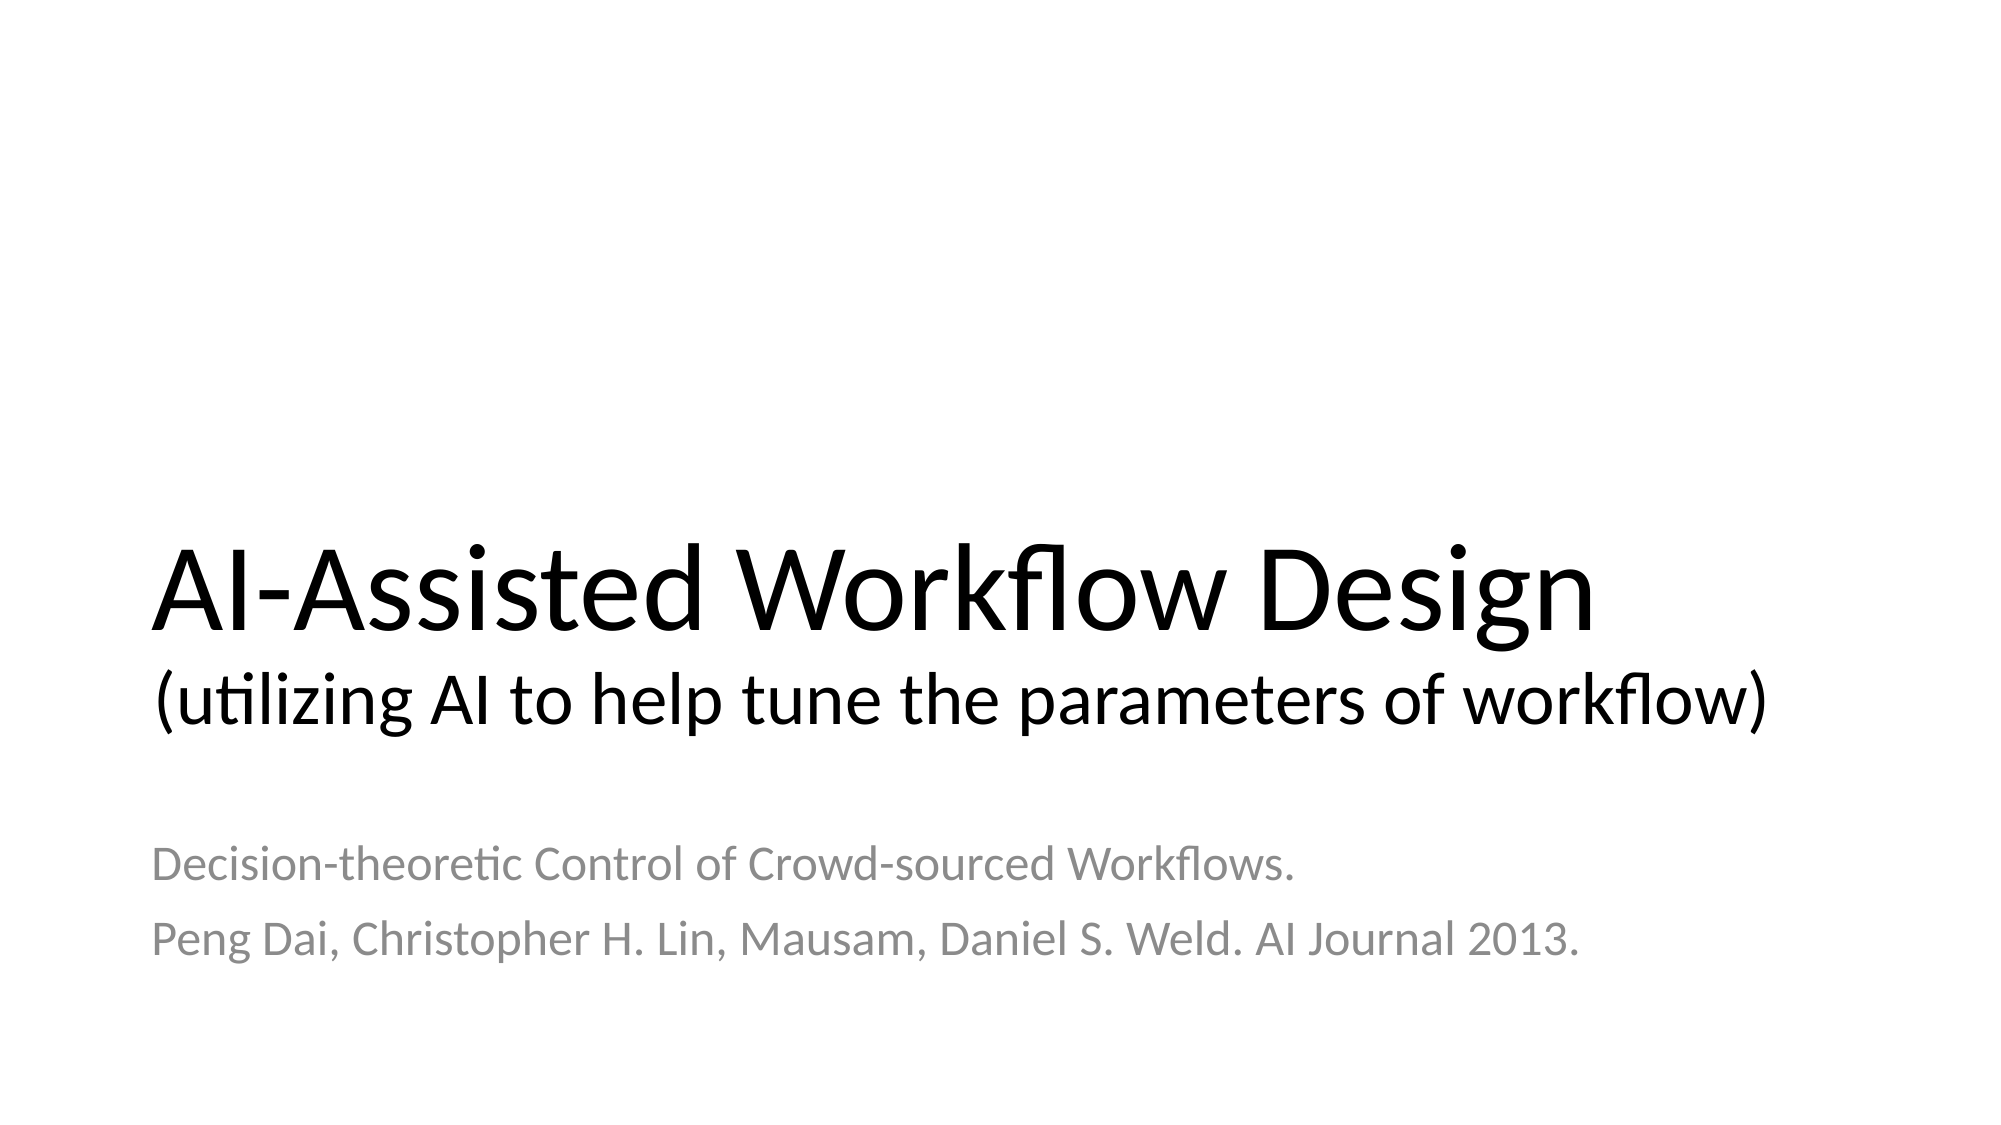

# AI-Assisted Workflow Design
(utilizing AI to help tune the parameters of workflow)
Decision-theoretic Control of Crowd-sourced Workflows.
Peng Dai, Christopher H. Lin, Mausam, Daniel S. Weld. AI Journal 2013.